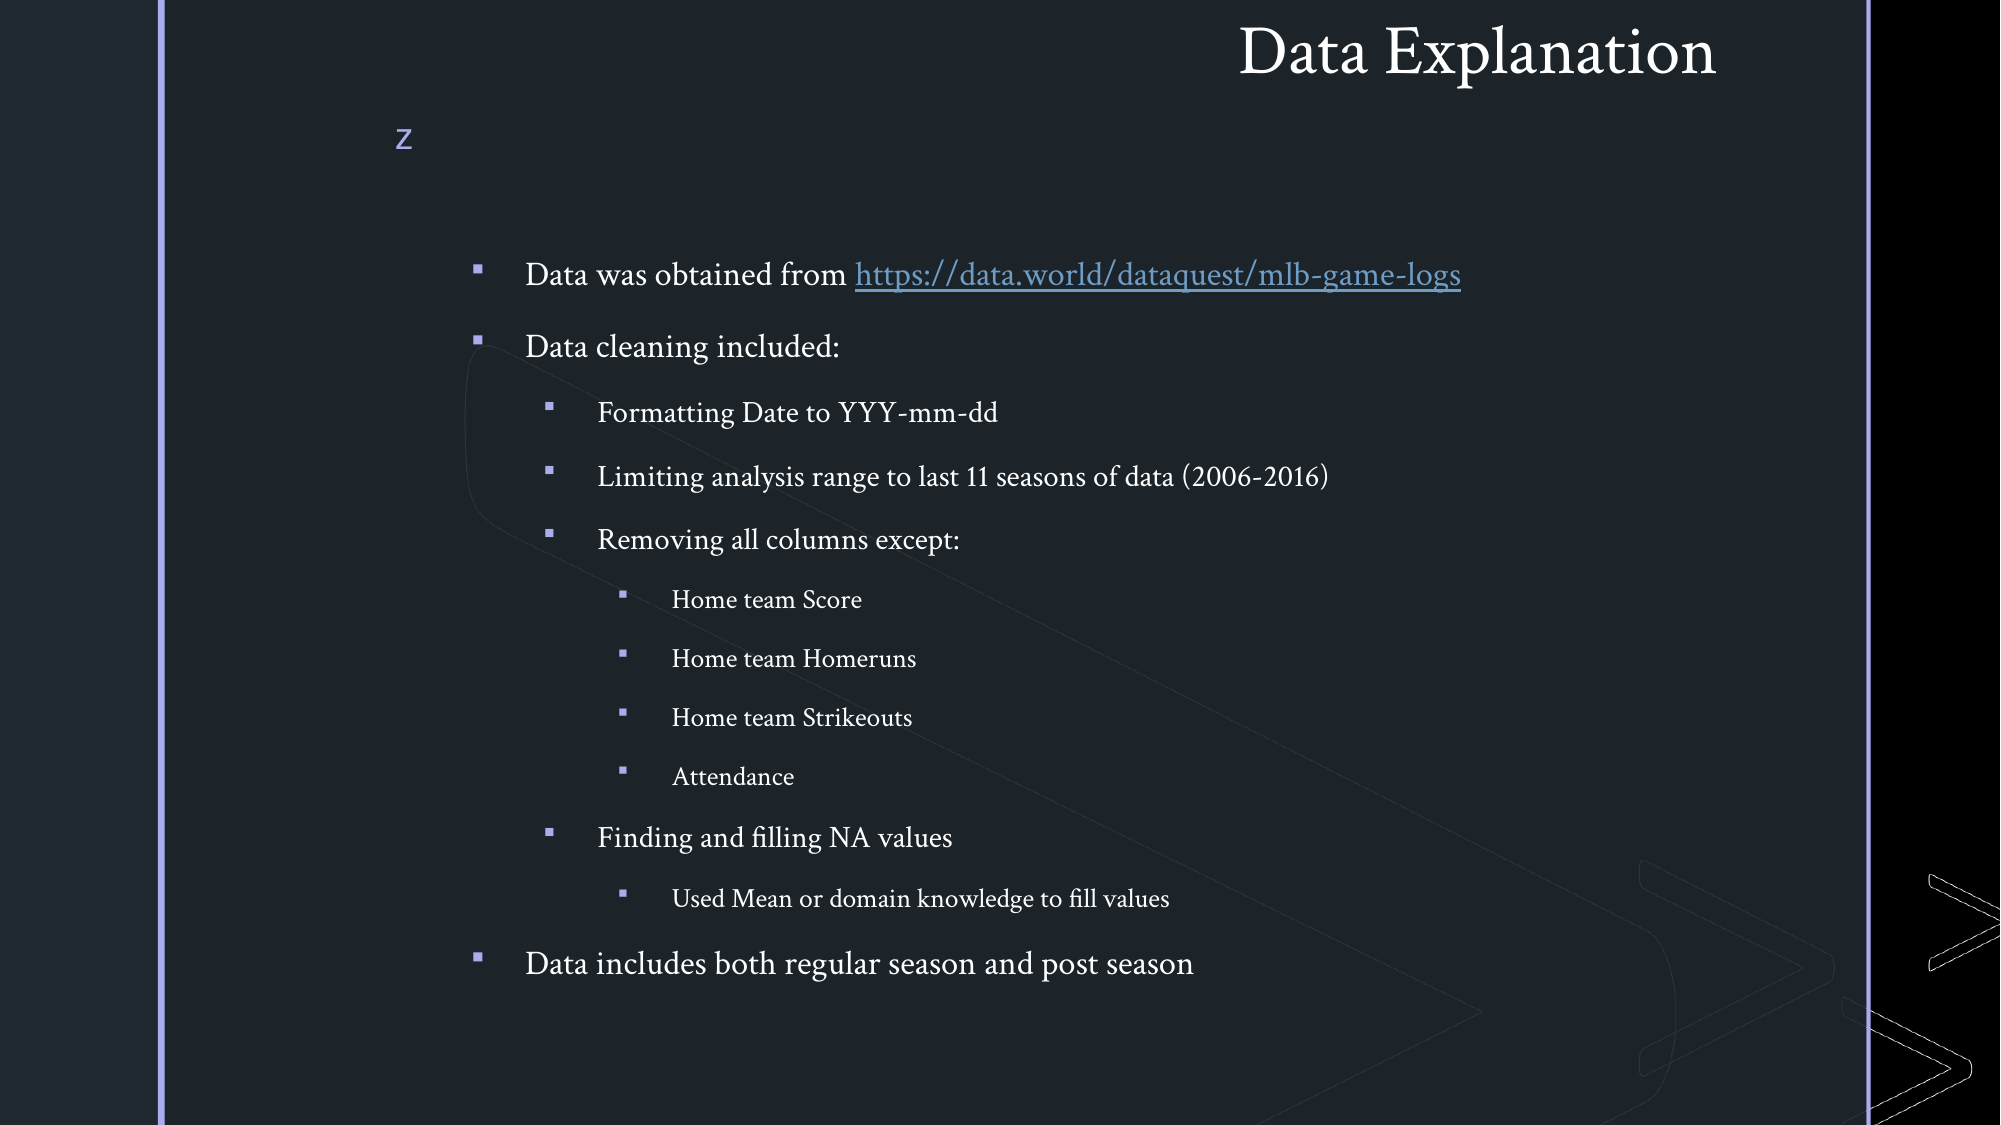

# Data Explanation
Data was obtained from https://data.world/dataquest/mlb-game-logs
Data cleaning included:
Formatting Date to YYY-mm-dd
Limiting analysis range to last 11 seasons of data (2006-2016)
Removing all columns except:
Home team Score
Home team Homeruns
Home team Strikeouts
Attendance
Finding and filling NA values
Used Mean or domain knowledge to fill values
Data includes both regular season and post season